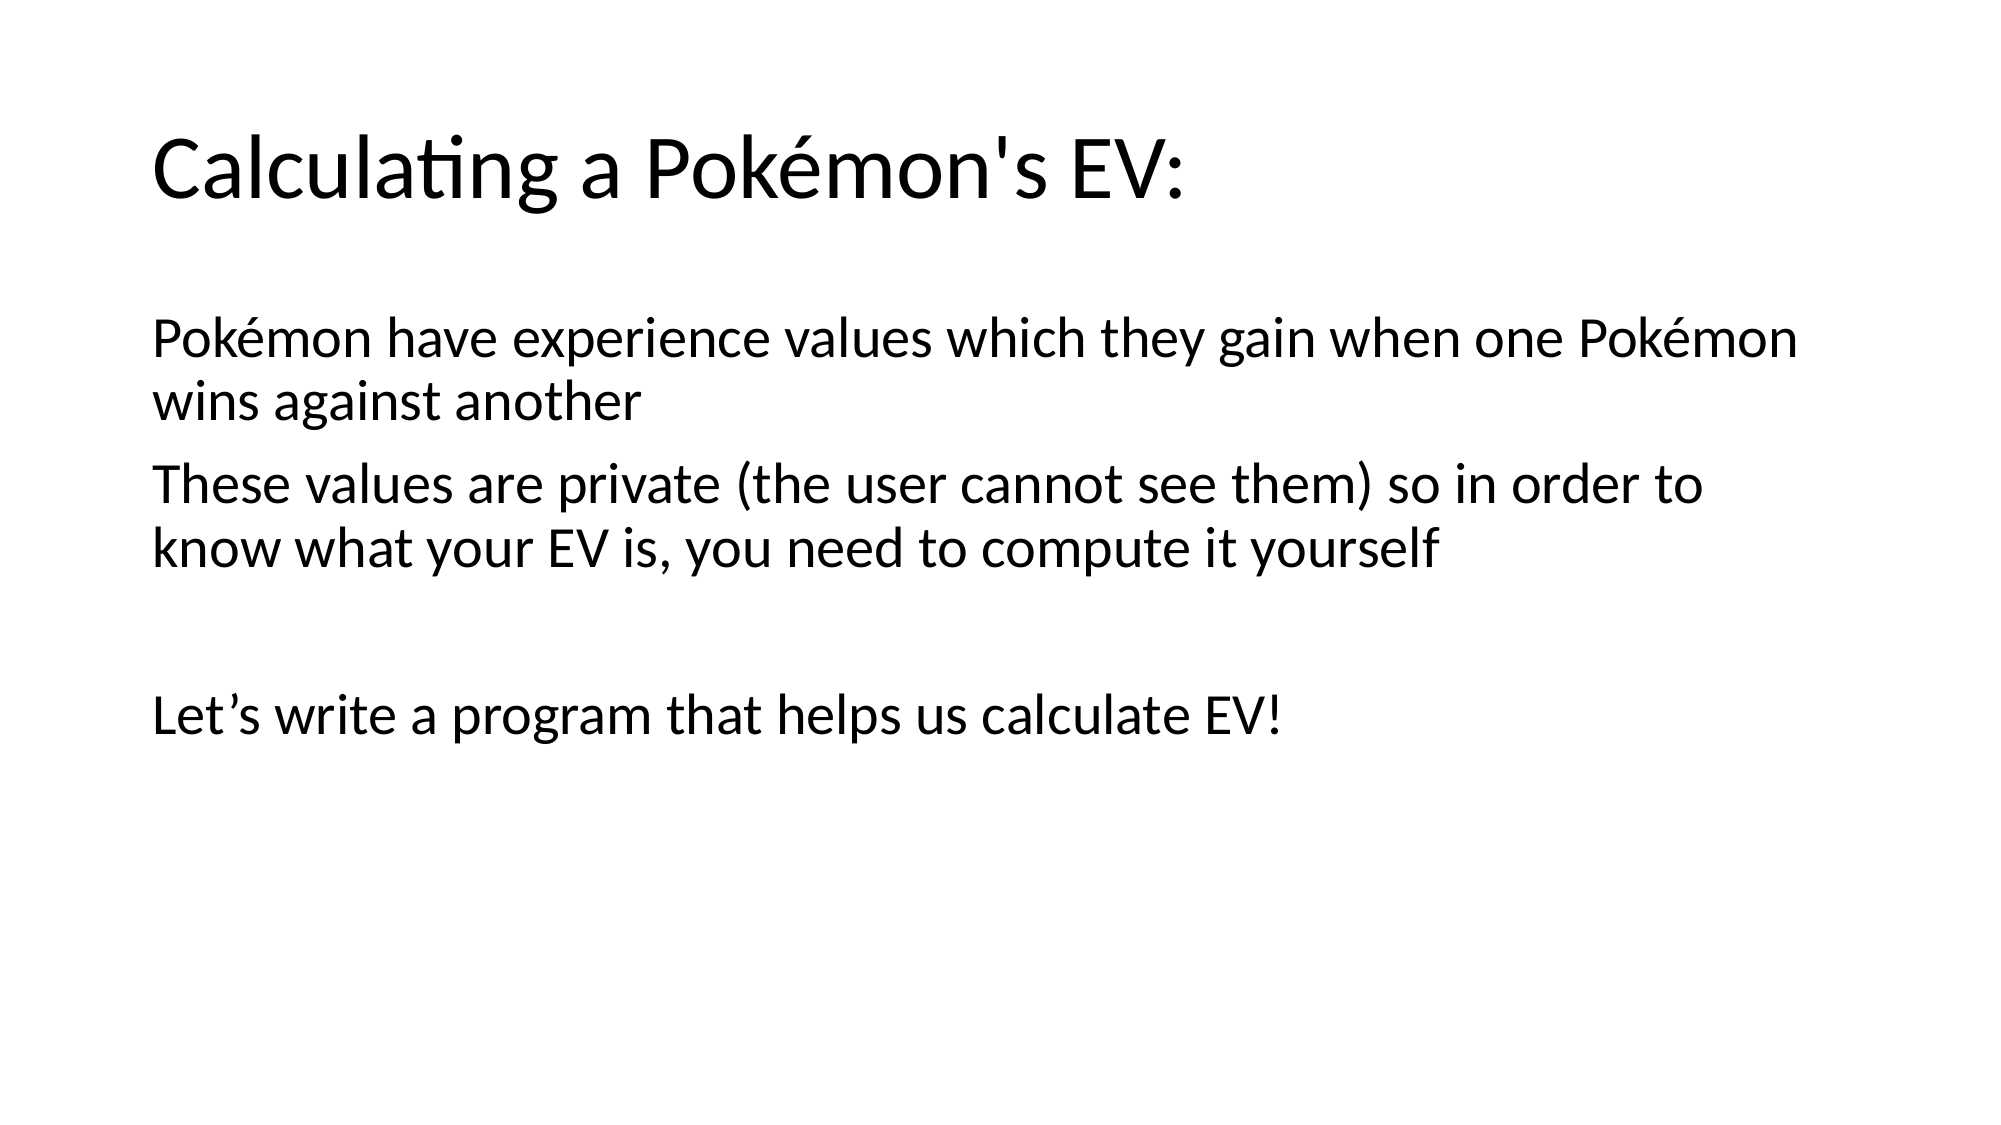

# Calculating a Pokémon's EV:
Pokémon have experience values which they gain when one Pokémon wins against another
These values are private (the user cannot see them) so in order to know what your EV is, you need to compute it yourself

Let’s write a program that helps us calculate EV!